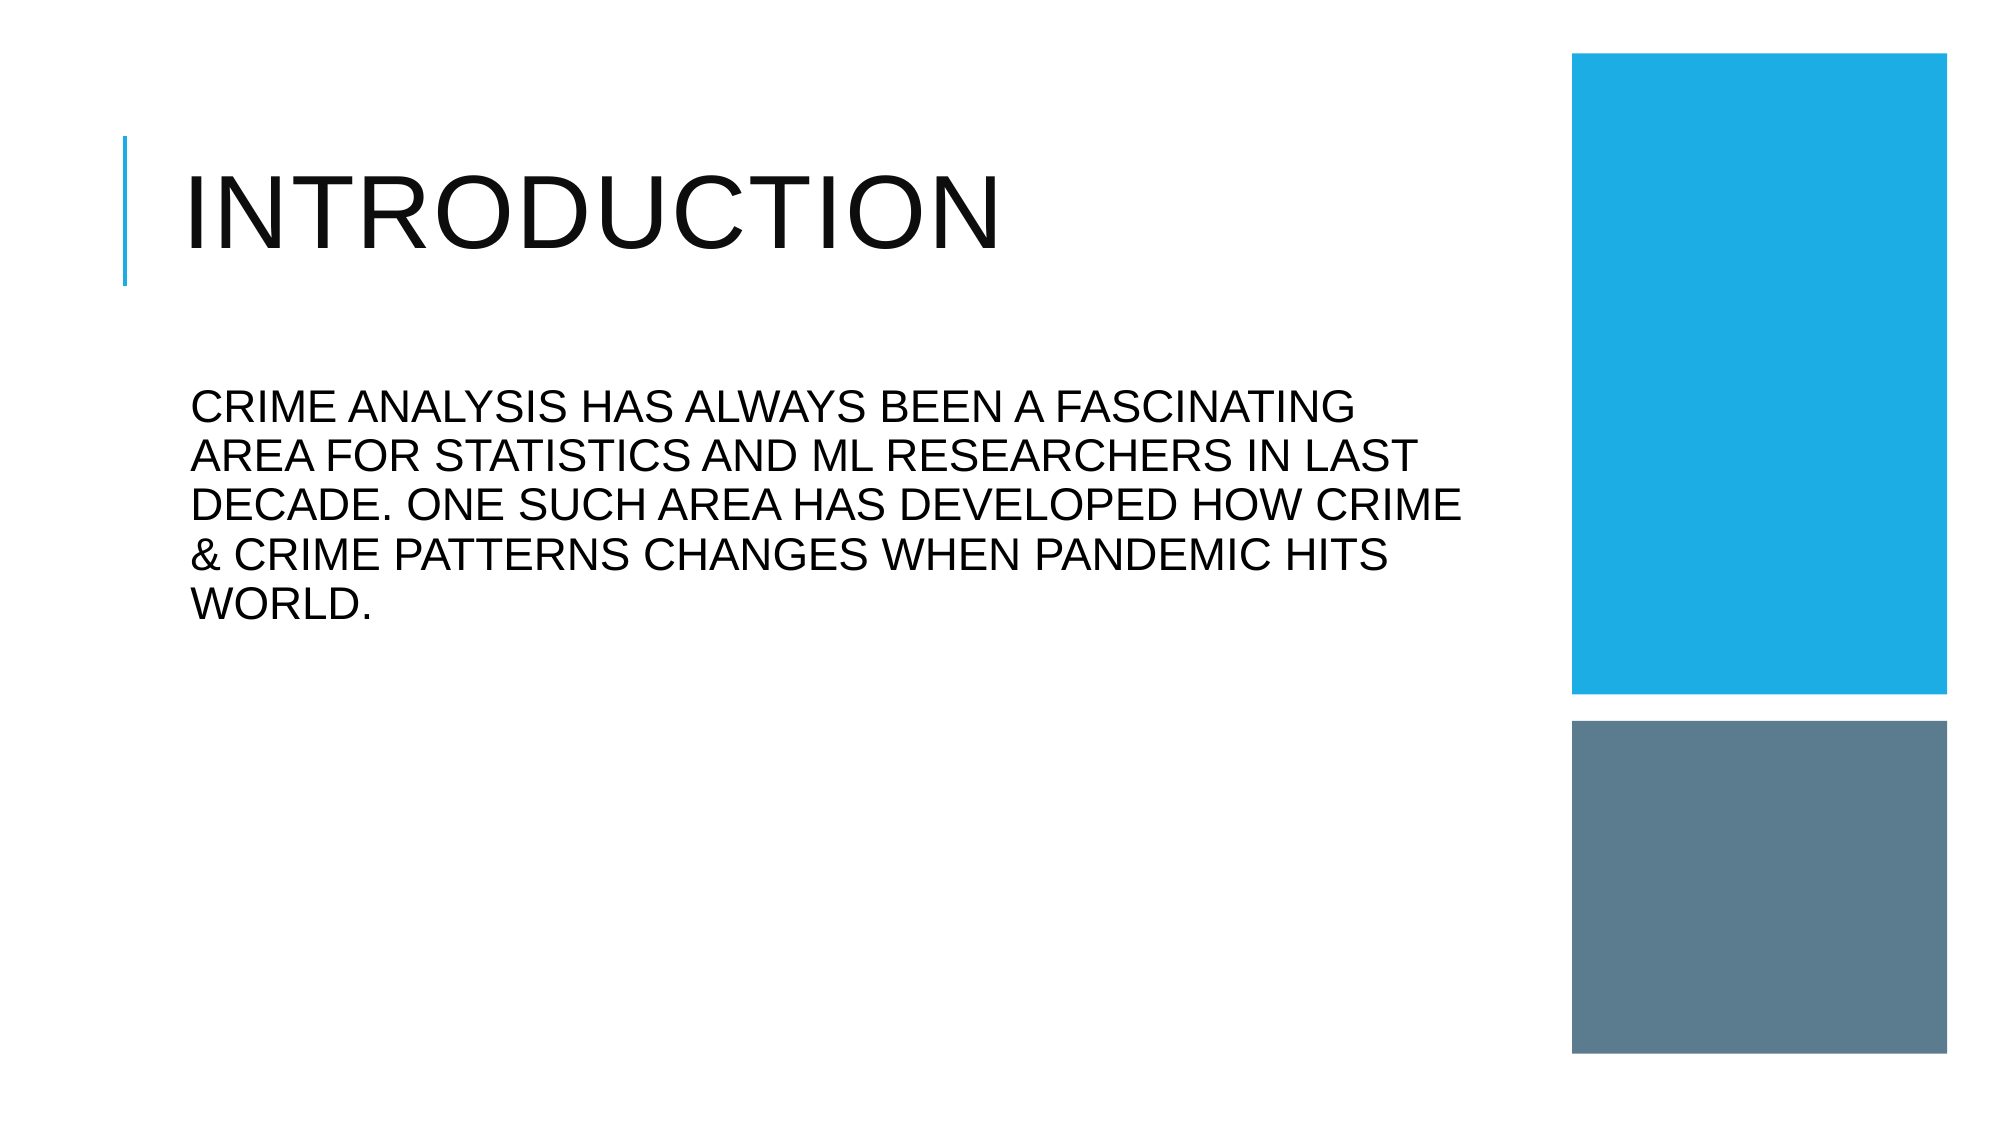

# INtroduction
CRIME ANALYSIS HAS ALWAYS BEEN A FASCINATING AREA FOR STATISTICS AND ML RESEARCHERS IN LAST DECADE. ONE SUCH AREA HAS DEVELOPED HOW CRIME & CRIME PATTERNS CHANGES WHEN PANDEMIC HITS WORLD.